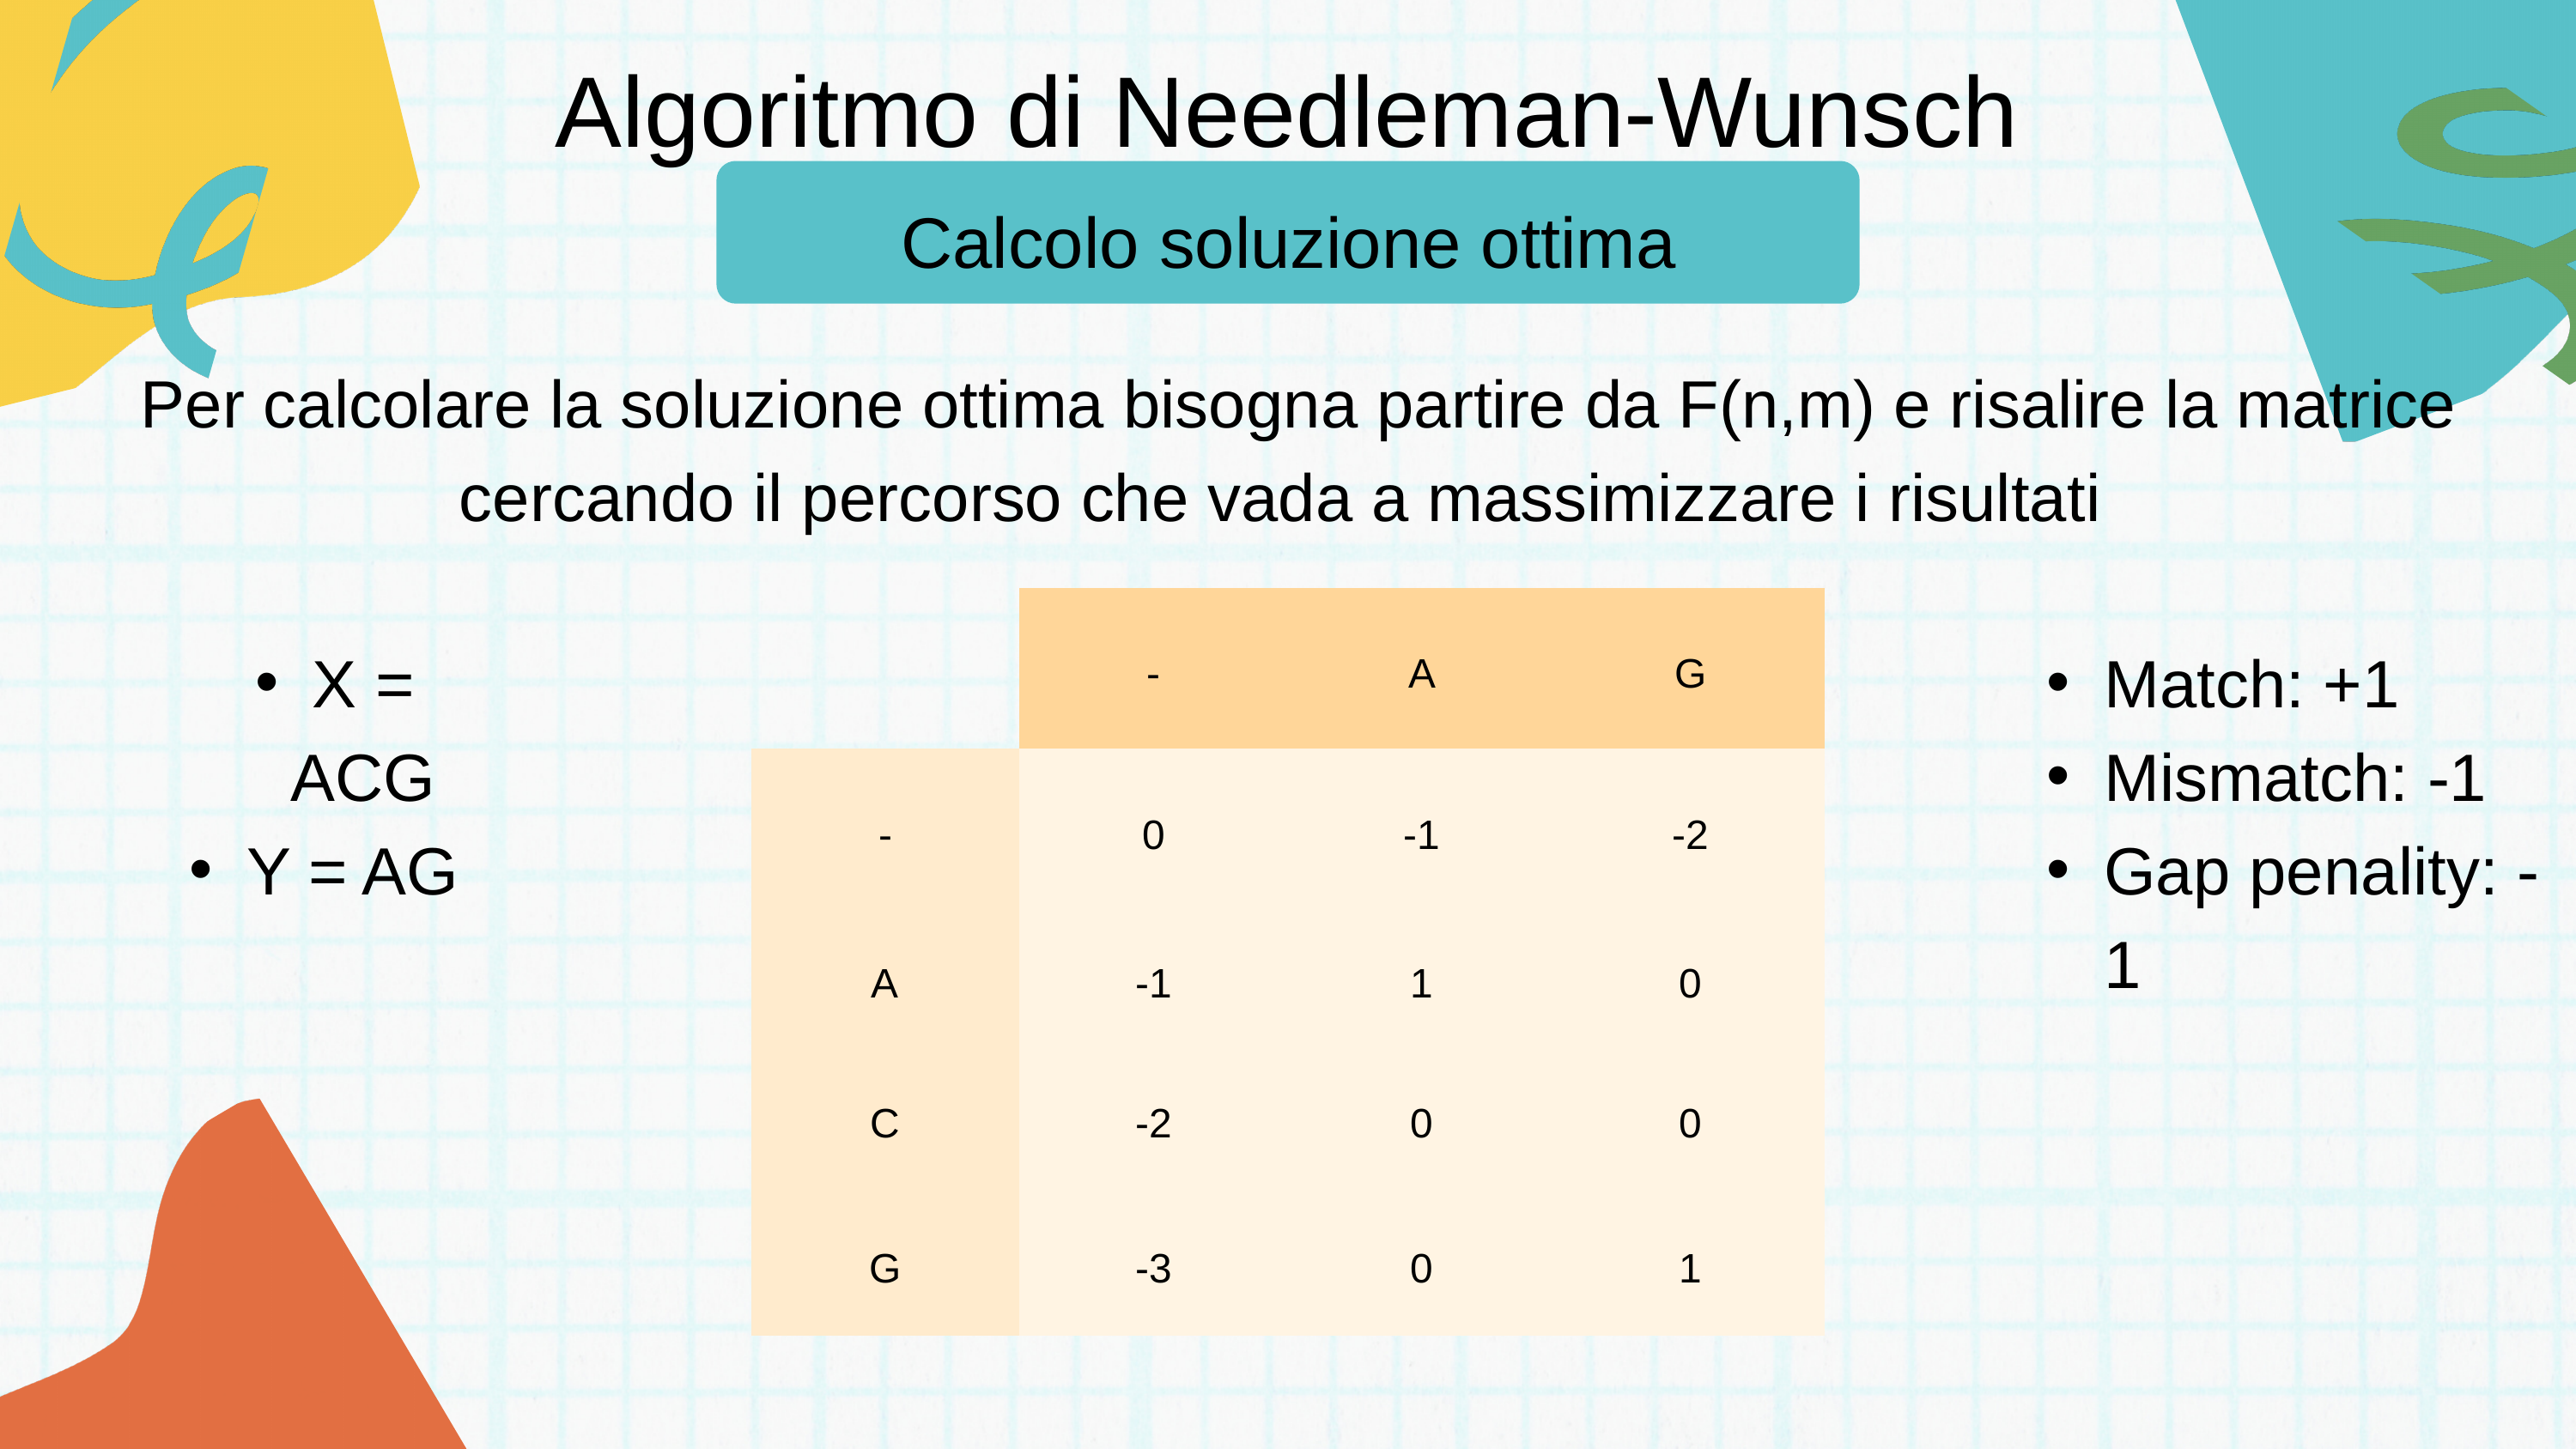

Algoritmo di Needleman-Wunsch

Calcolo soluzione ottima
Per calcolare la soluzione ottima bisogna partire da F(n,m) e risalire la matrice cercando il percorso che vada a massimizzare i risultati
|  | - | A | G |
| --- | --- | --- | --- |
| - | 0 | -1 | -2 |
| A | -1 | 1 | 0 |
| C | -2 | 0 | 0 |
| G | -3 | 0 | 1 |
X = ACG
Y = AG
Match: +1
Mismatch: -1
Gap penality: -1